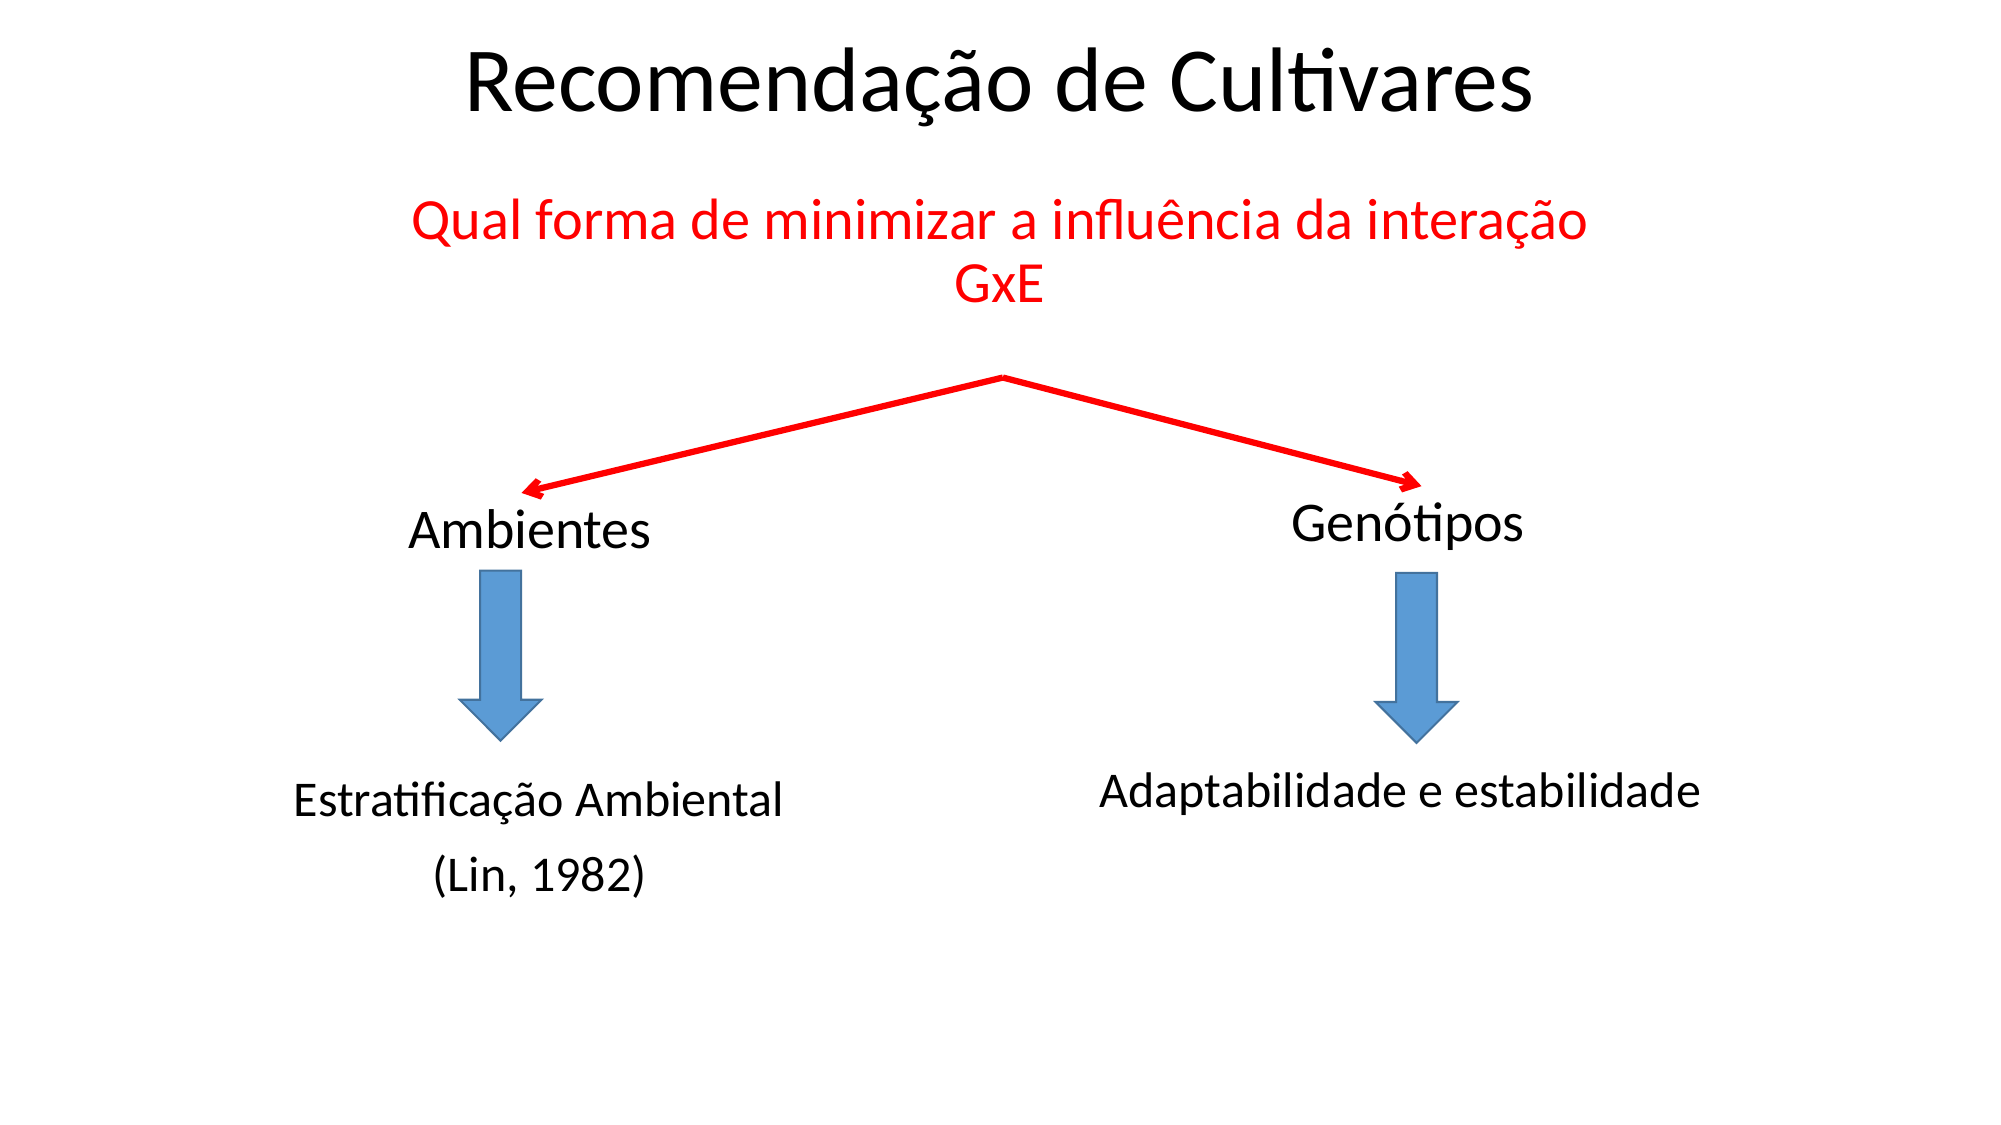

# Recomendação de Cultivares
Qual forma de minimizar a influência da interação GxE
Genótipos
Ambientes

Adaptabilidade e estabilidade
Estratificação Ambiental
(Lin, 1982)